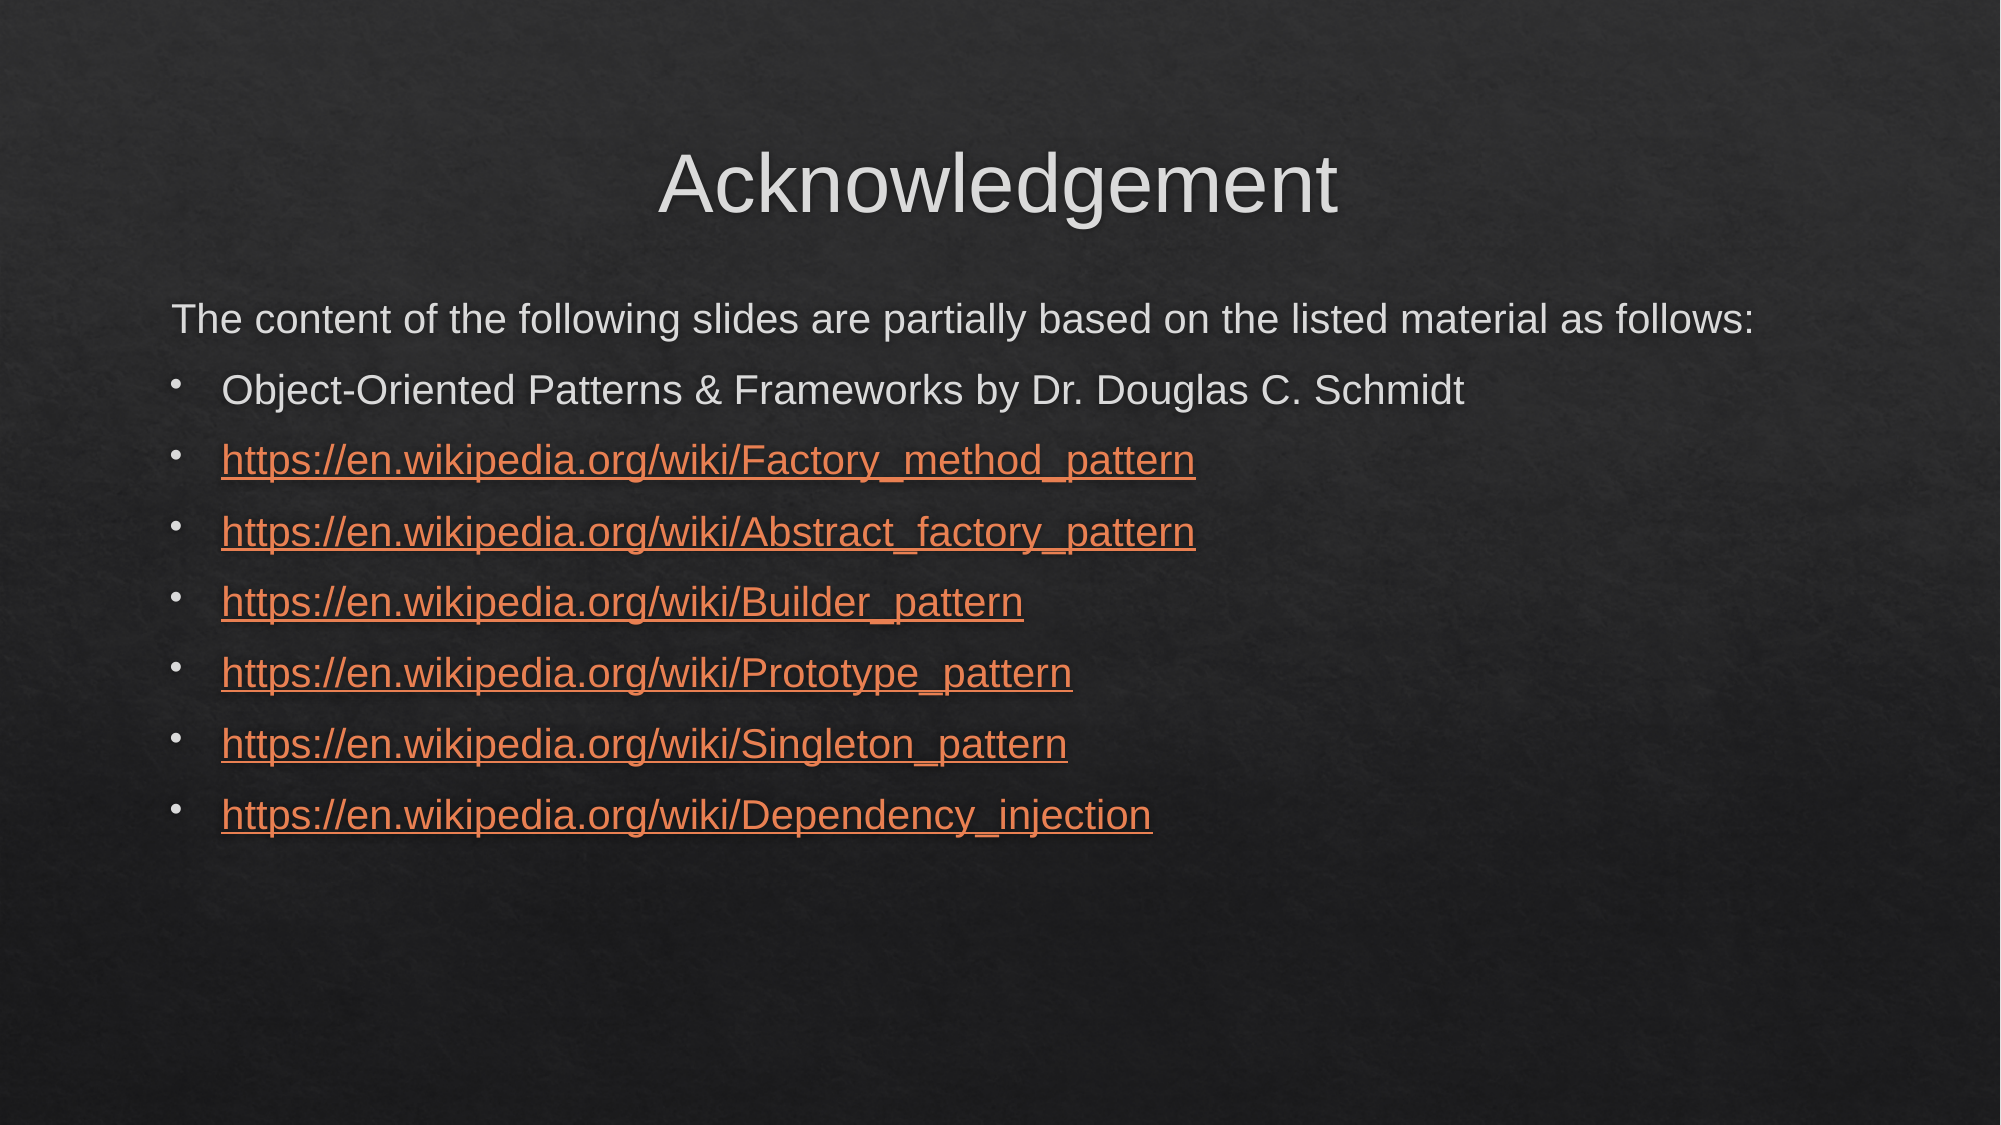

# Acknowledgement
The content of the following slides are partially based on the listed material as follows:
Object-Oriented Patterns & Frameworks by Dr. Douglas C. Schmidt
https://en.wikipedia.org/wiki/Factory_method_pattern
https://en.wikipedia.org/wiki/Abstract_factory_pattern
https://en.wikipedia.org/wiki/Builder_pattern
https://en.wikipedia.org/wiki/Prototype_pattern
https://en.wikipedia.org/wiki/Singleton_pattern
https://en.wikipedia.org/wiki/Dependency_injection